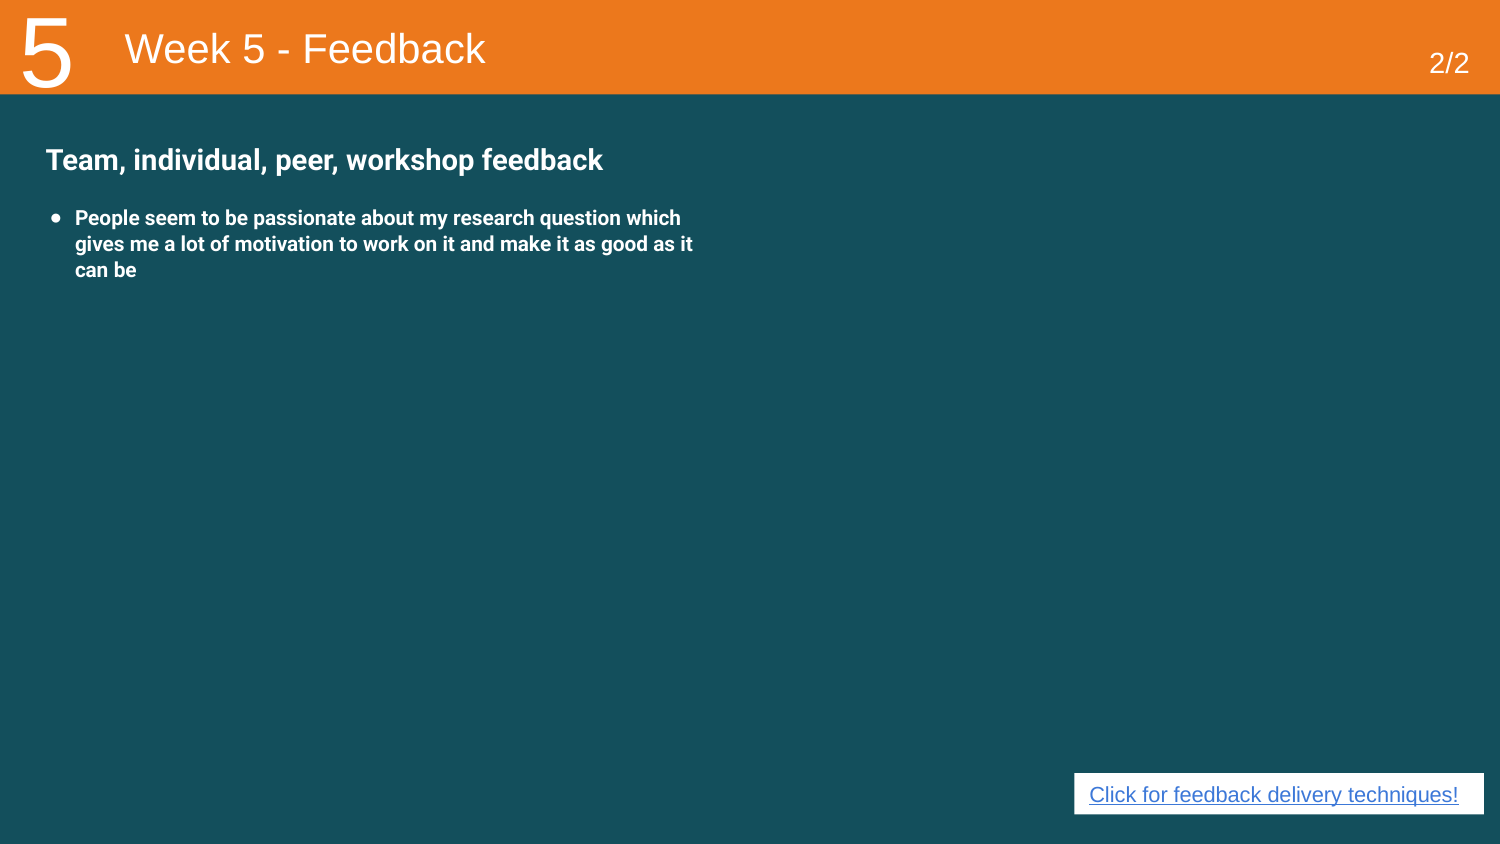

5
# Week 5 - Feedback
2/2
Team, individual, peer, workshop feedback
People seem to be passionate about my research question which gives me a lot of motivation to work on it and make it as good as it can be
Click for feedback delivery techniques!